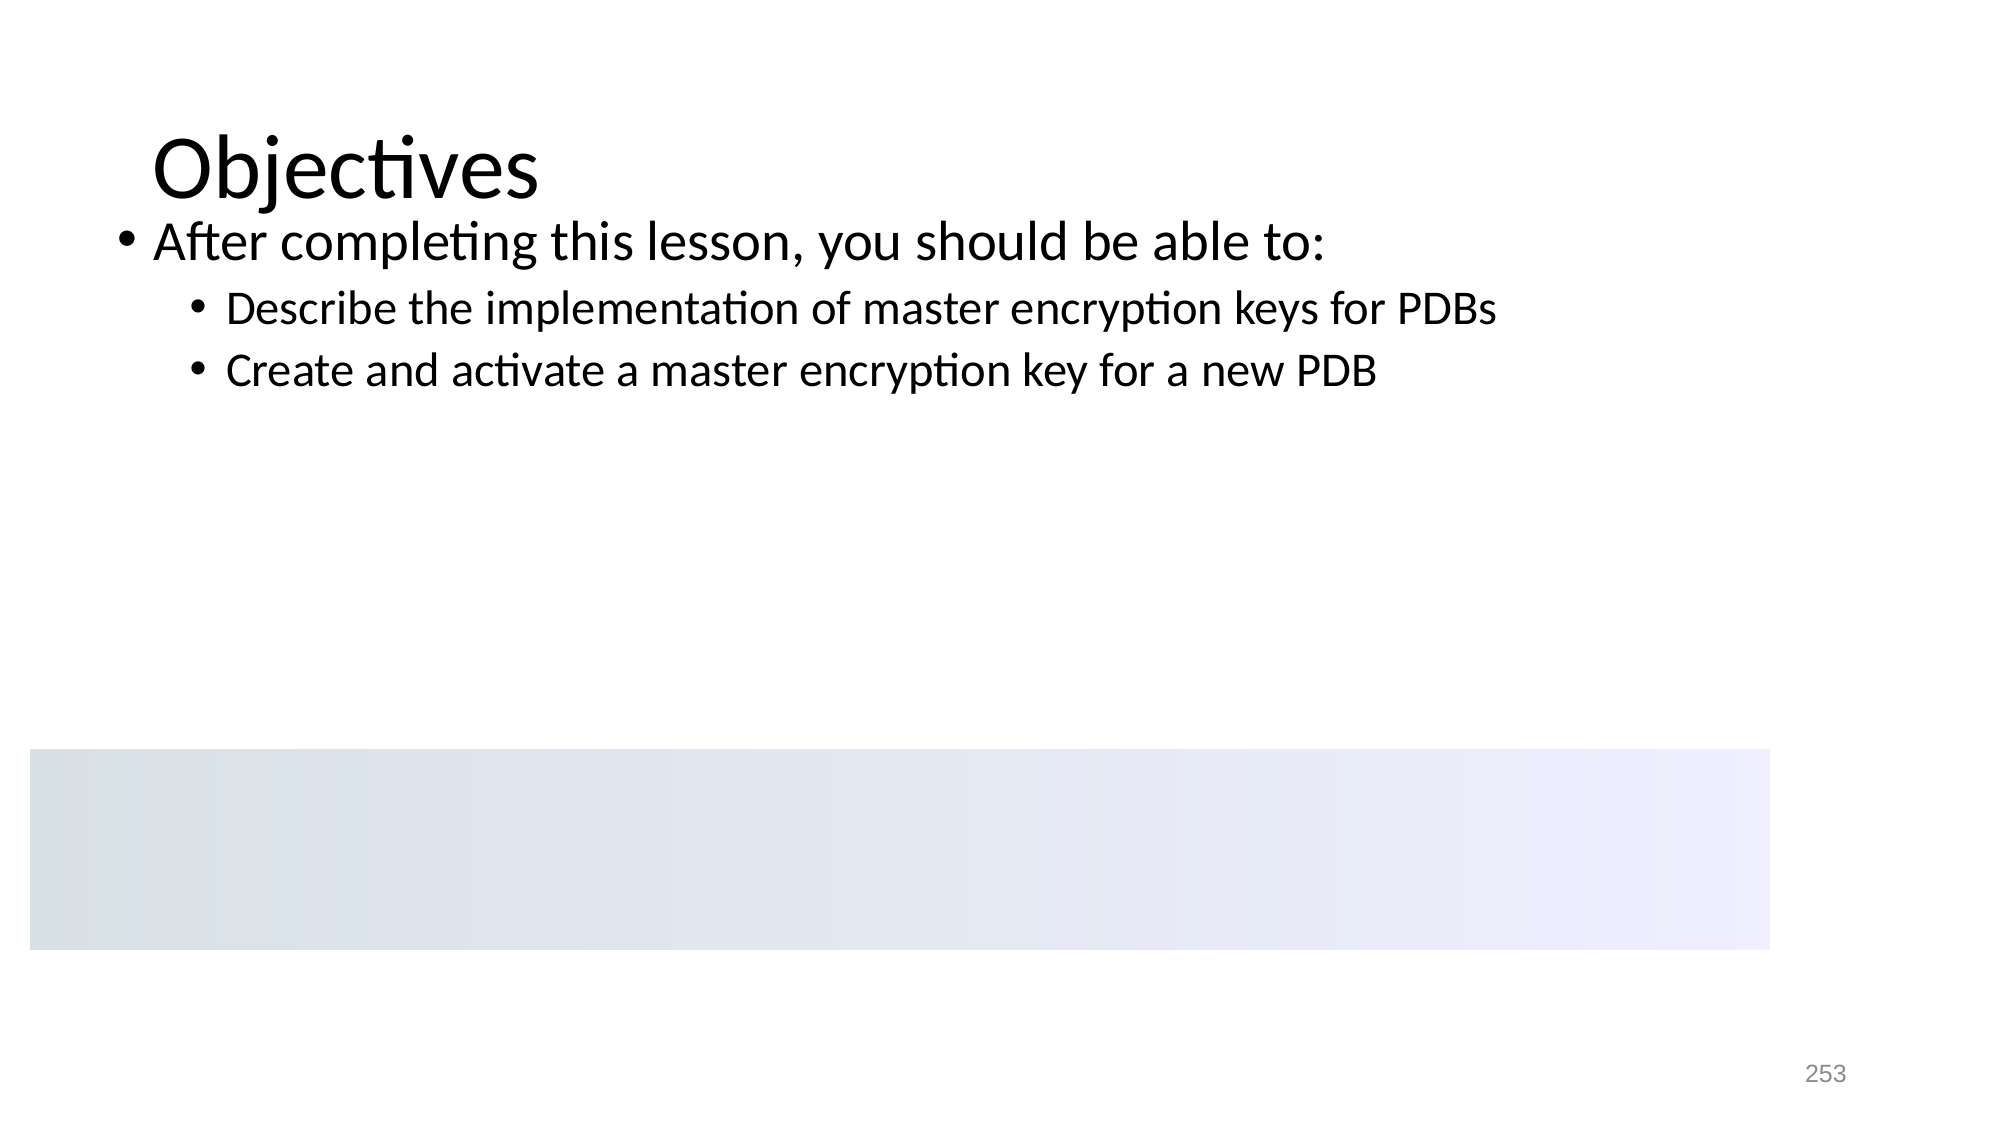

# Objectives
After completing this lesson, you should be able to:
Describe the implementation of master encryption keys for PDBs
Create and activate a master encryption key for a new PDB

253